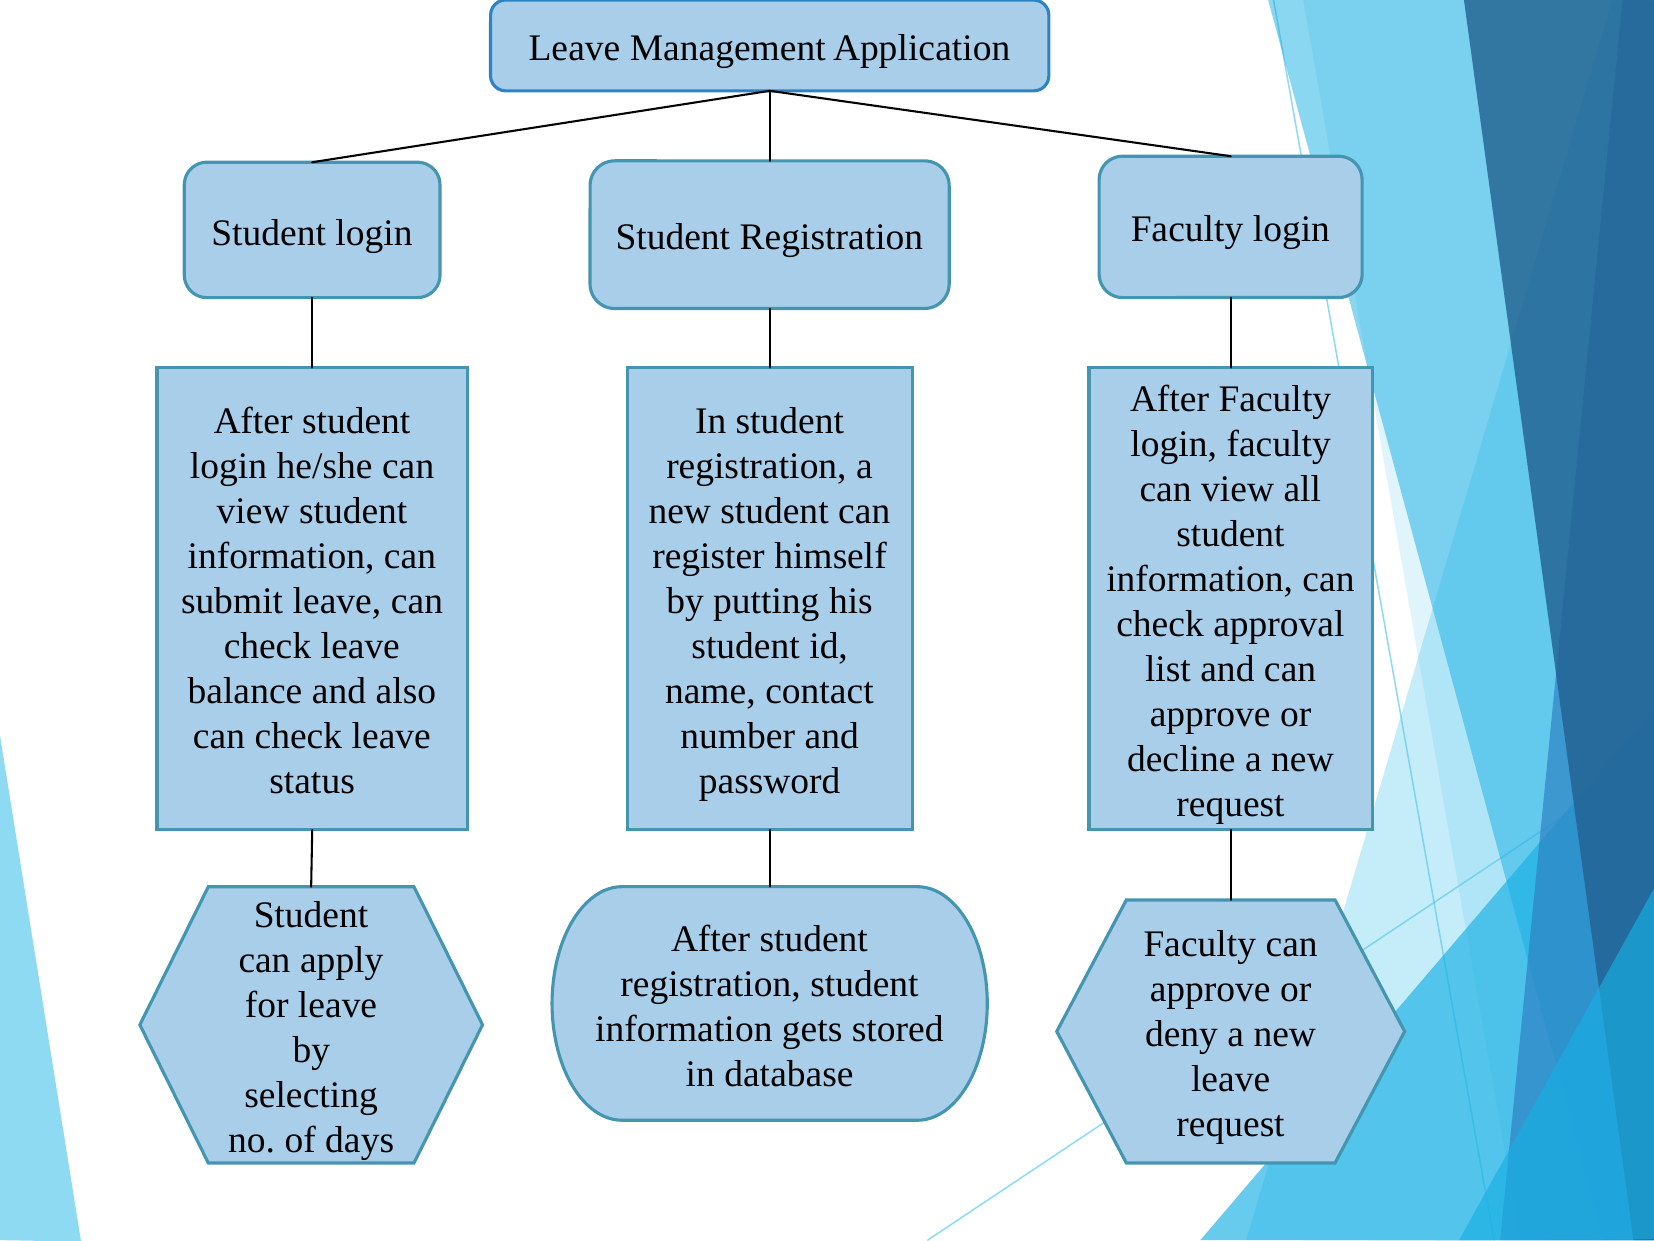

Leave Management Application
Faculty login
Student Registration
Student login
After student login he/she can view student information, can submit leave, can check leave balance and also can check leave status
In student registration, a new student can register himself by putting his student id, name, contact number and password
After Faculty login, faculty can view all student information, can check approval list and can approve or decline a new request
Student can apply for leave by selecting no. of days
After student registration, student information gets stored in database
Faculty can approve or deny a new leave request